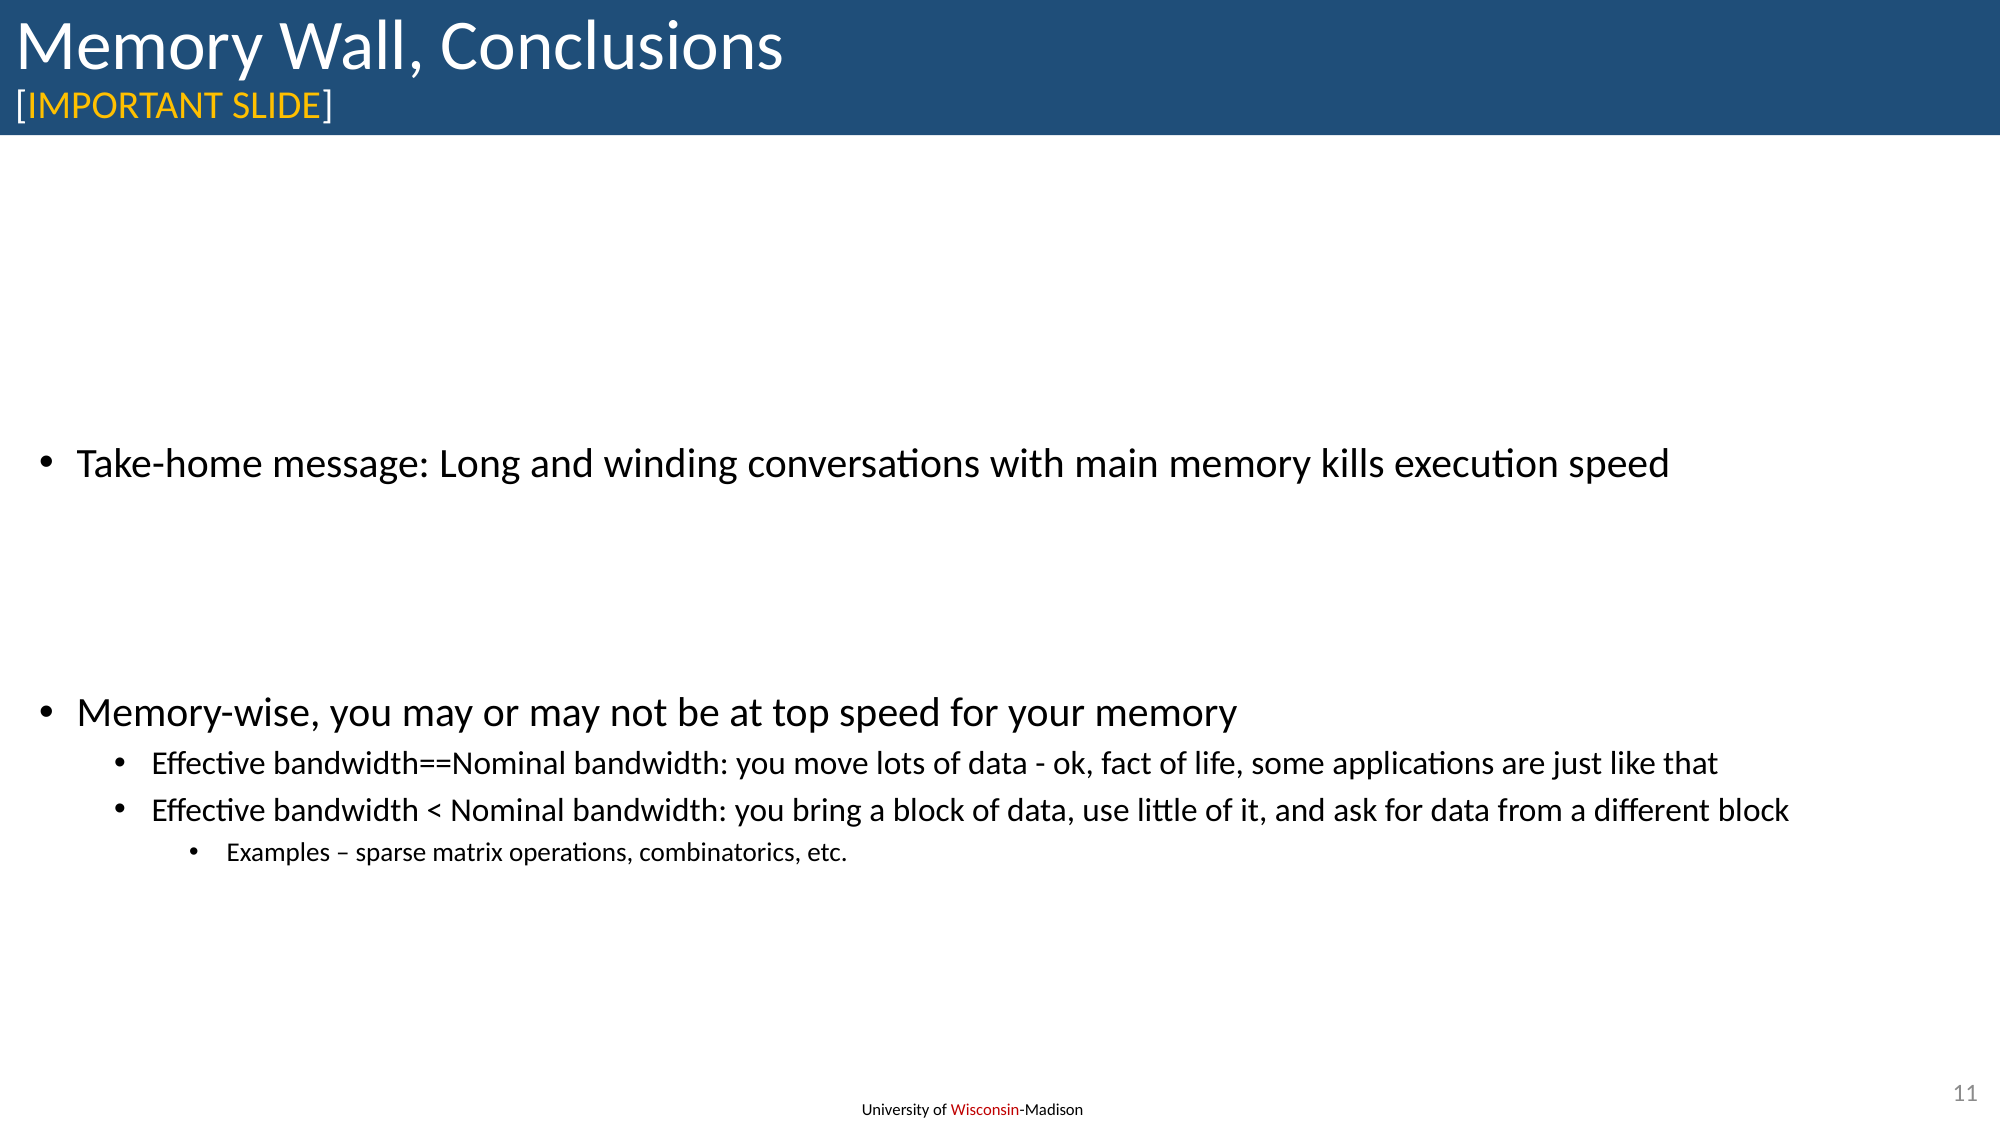

# Memory Wall, Conclusions [IMPORTANT SLIDE]

Take-home message: Long and winding conversations with main memory kills execution speed

Memory-wise, you may or may not be at top speed for your memory
Effective bandwidth==Nominal bandwidth: you move lots of data - ok, fact of life, some applications are just like that
Effective bandwidth < Nominal bandwidth: you bring a block of data, use little of it, and ask for data from a different block
Examples – sparse matrix operations, combinatorics, etc.

11